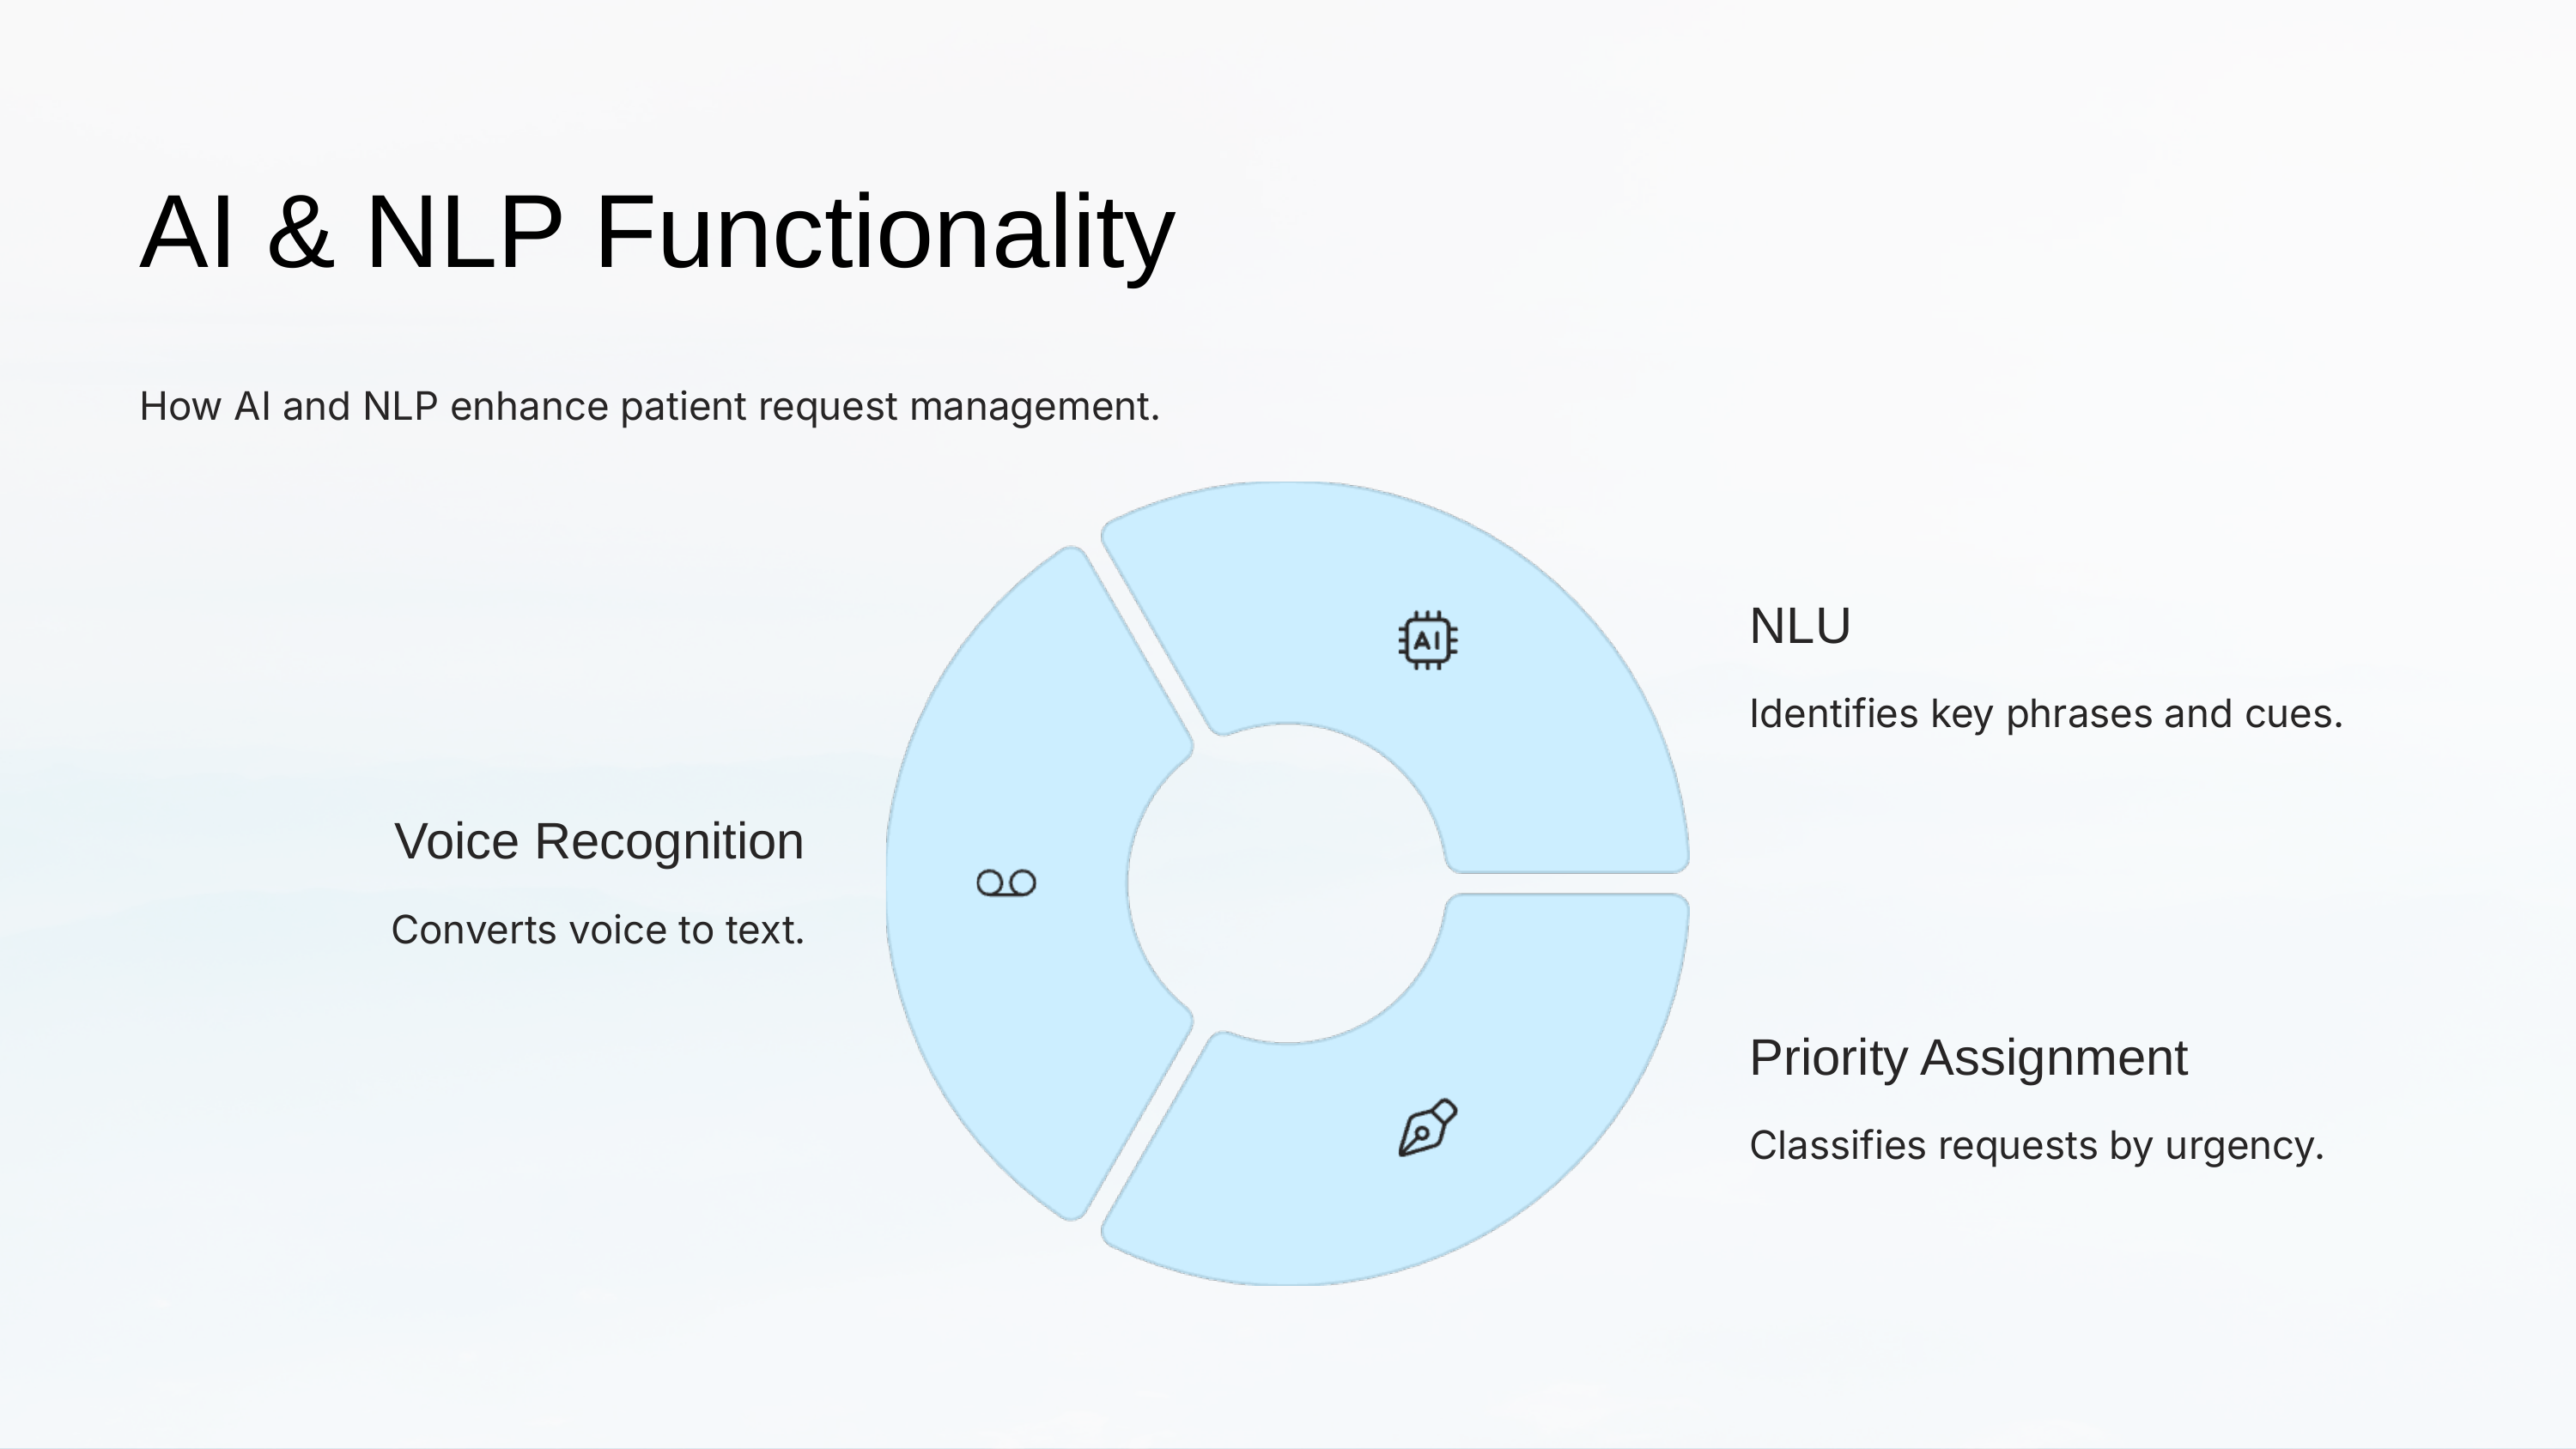

AI & NLP Functionality

How AI and NLP enhance patient request management.

NLU

Identifies key phrases and cues.

Voice Recognition

Converts voice to text.

Priority Assignment

Classifies requests by urgency.